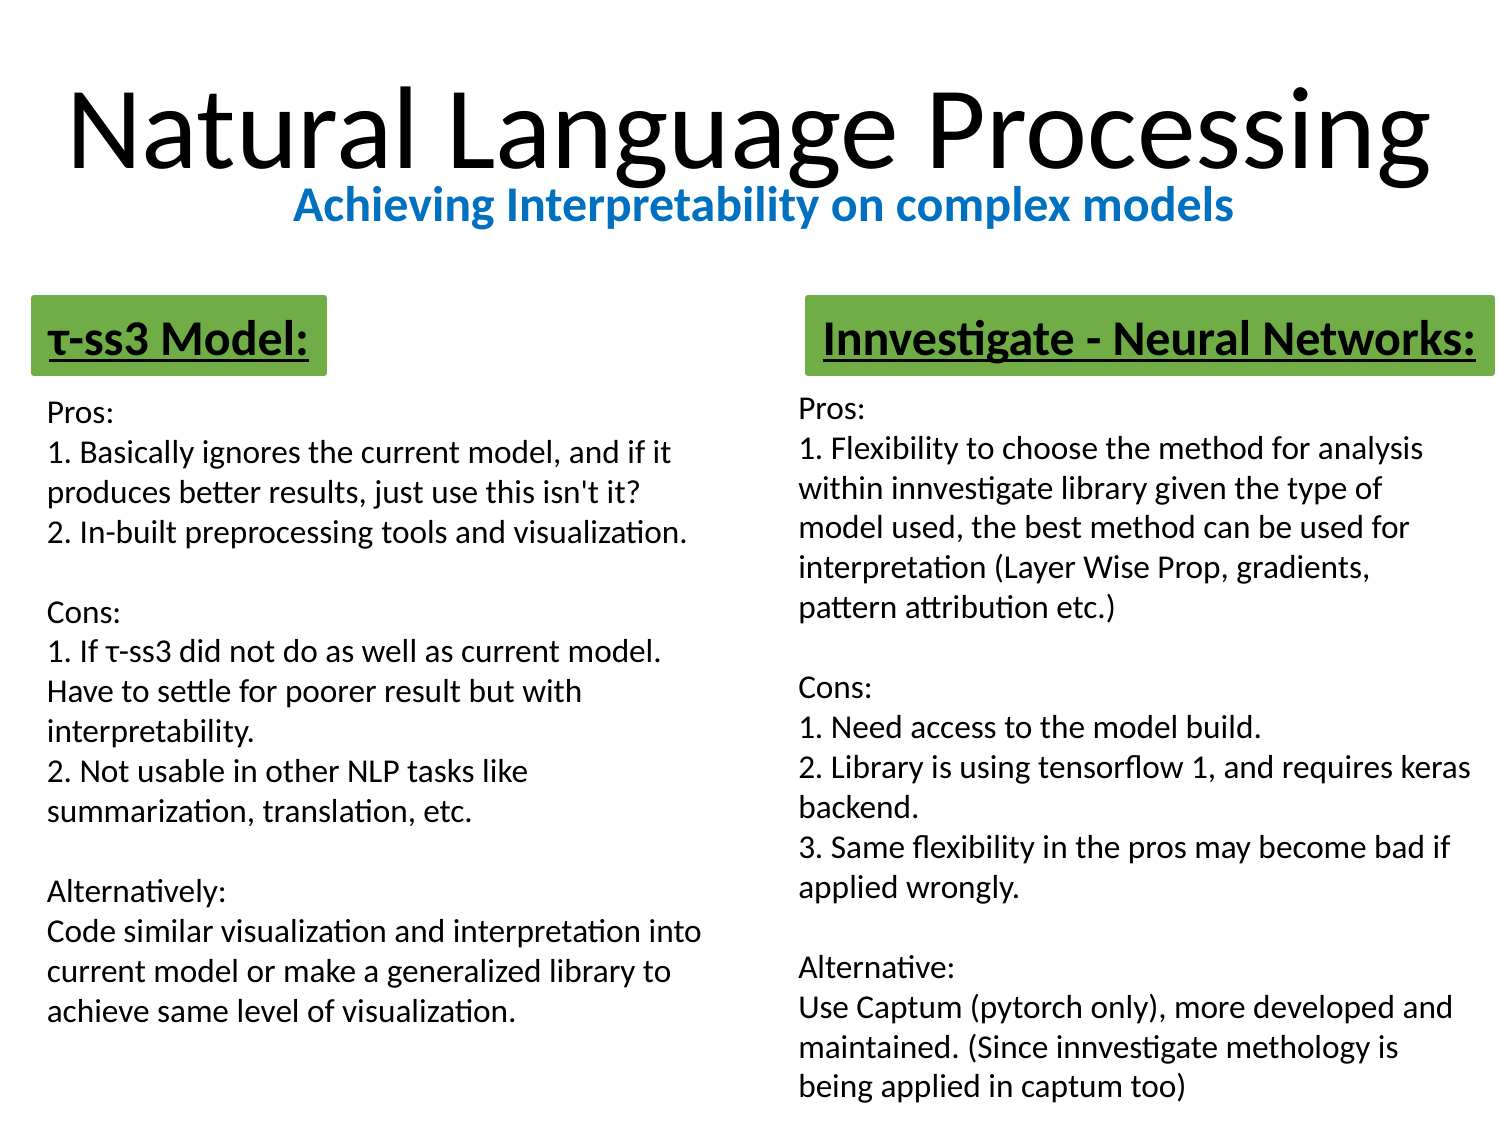

# Natural Language Processing
Achieving Interpretability on complex models

τ-ss3 Model:
Innvestigate - Neural Networks:
Pros:
1. Flexibility to choose the method for analysis within innvestigate library given the type of model used, the best method can be used for interpretation (Layer Wise Prop, gradients, pattern attribution etc.)

Cons:
1. Need access to the model build.
2. Library is using tensorflow 1, and requires keras backend.
3. Same flexibility in the pros may become bad if applied wrongly.

Alternative:
Use Captum (pytorch only), more developed and maintained. (Since innvestigate methology is being applied in captum too)
Pros:
1. Basically ignores the current model, and if it produces better results, just use this isn't it?
2. In-built preprocessing tools and visualization.

Cons:
1. If τ-ss3 did not do as well as current model. Have to settle for poorer result but with interpretability.
2. Not usable in other NLP tasks like summarization, translation, etc.

Alternatively:
Code similar visualization and interpretation into current model or make a generalized library to achieve same level of visualization.